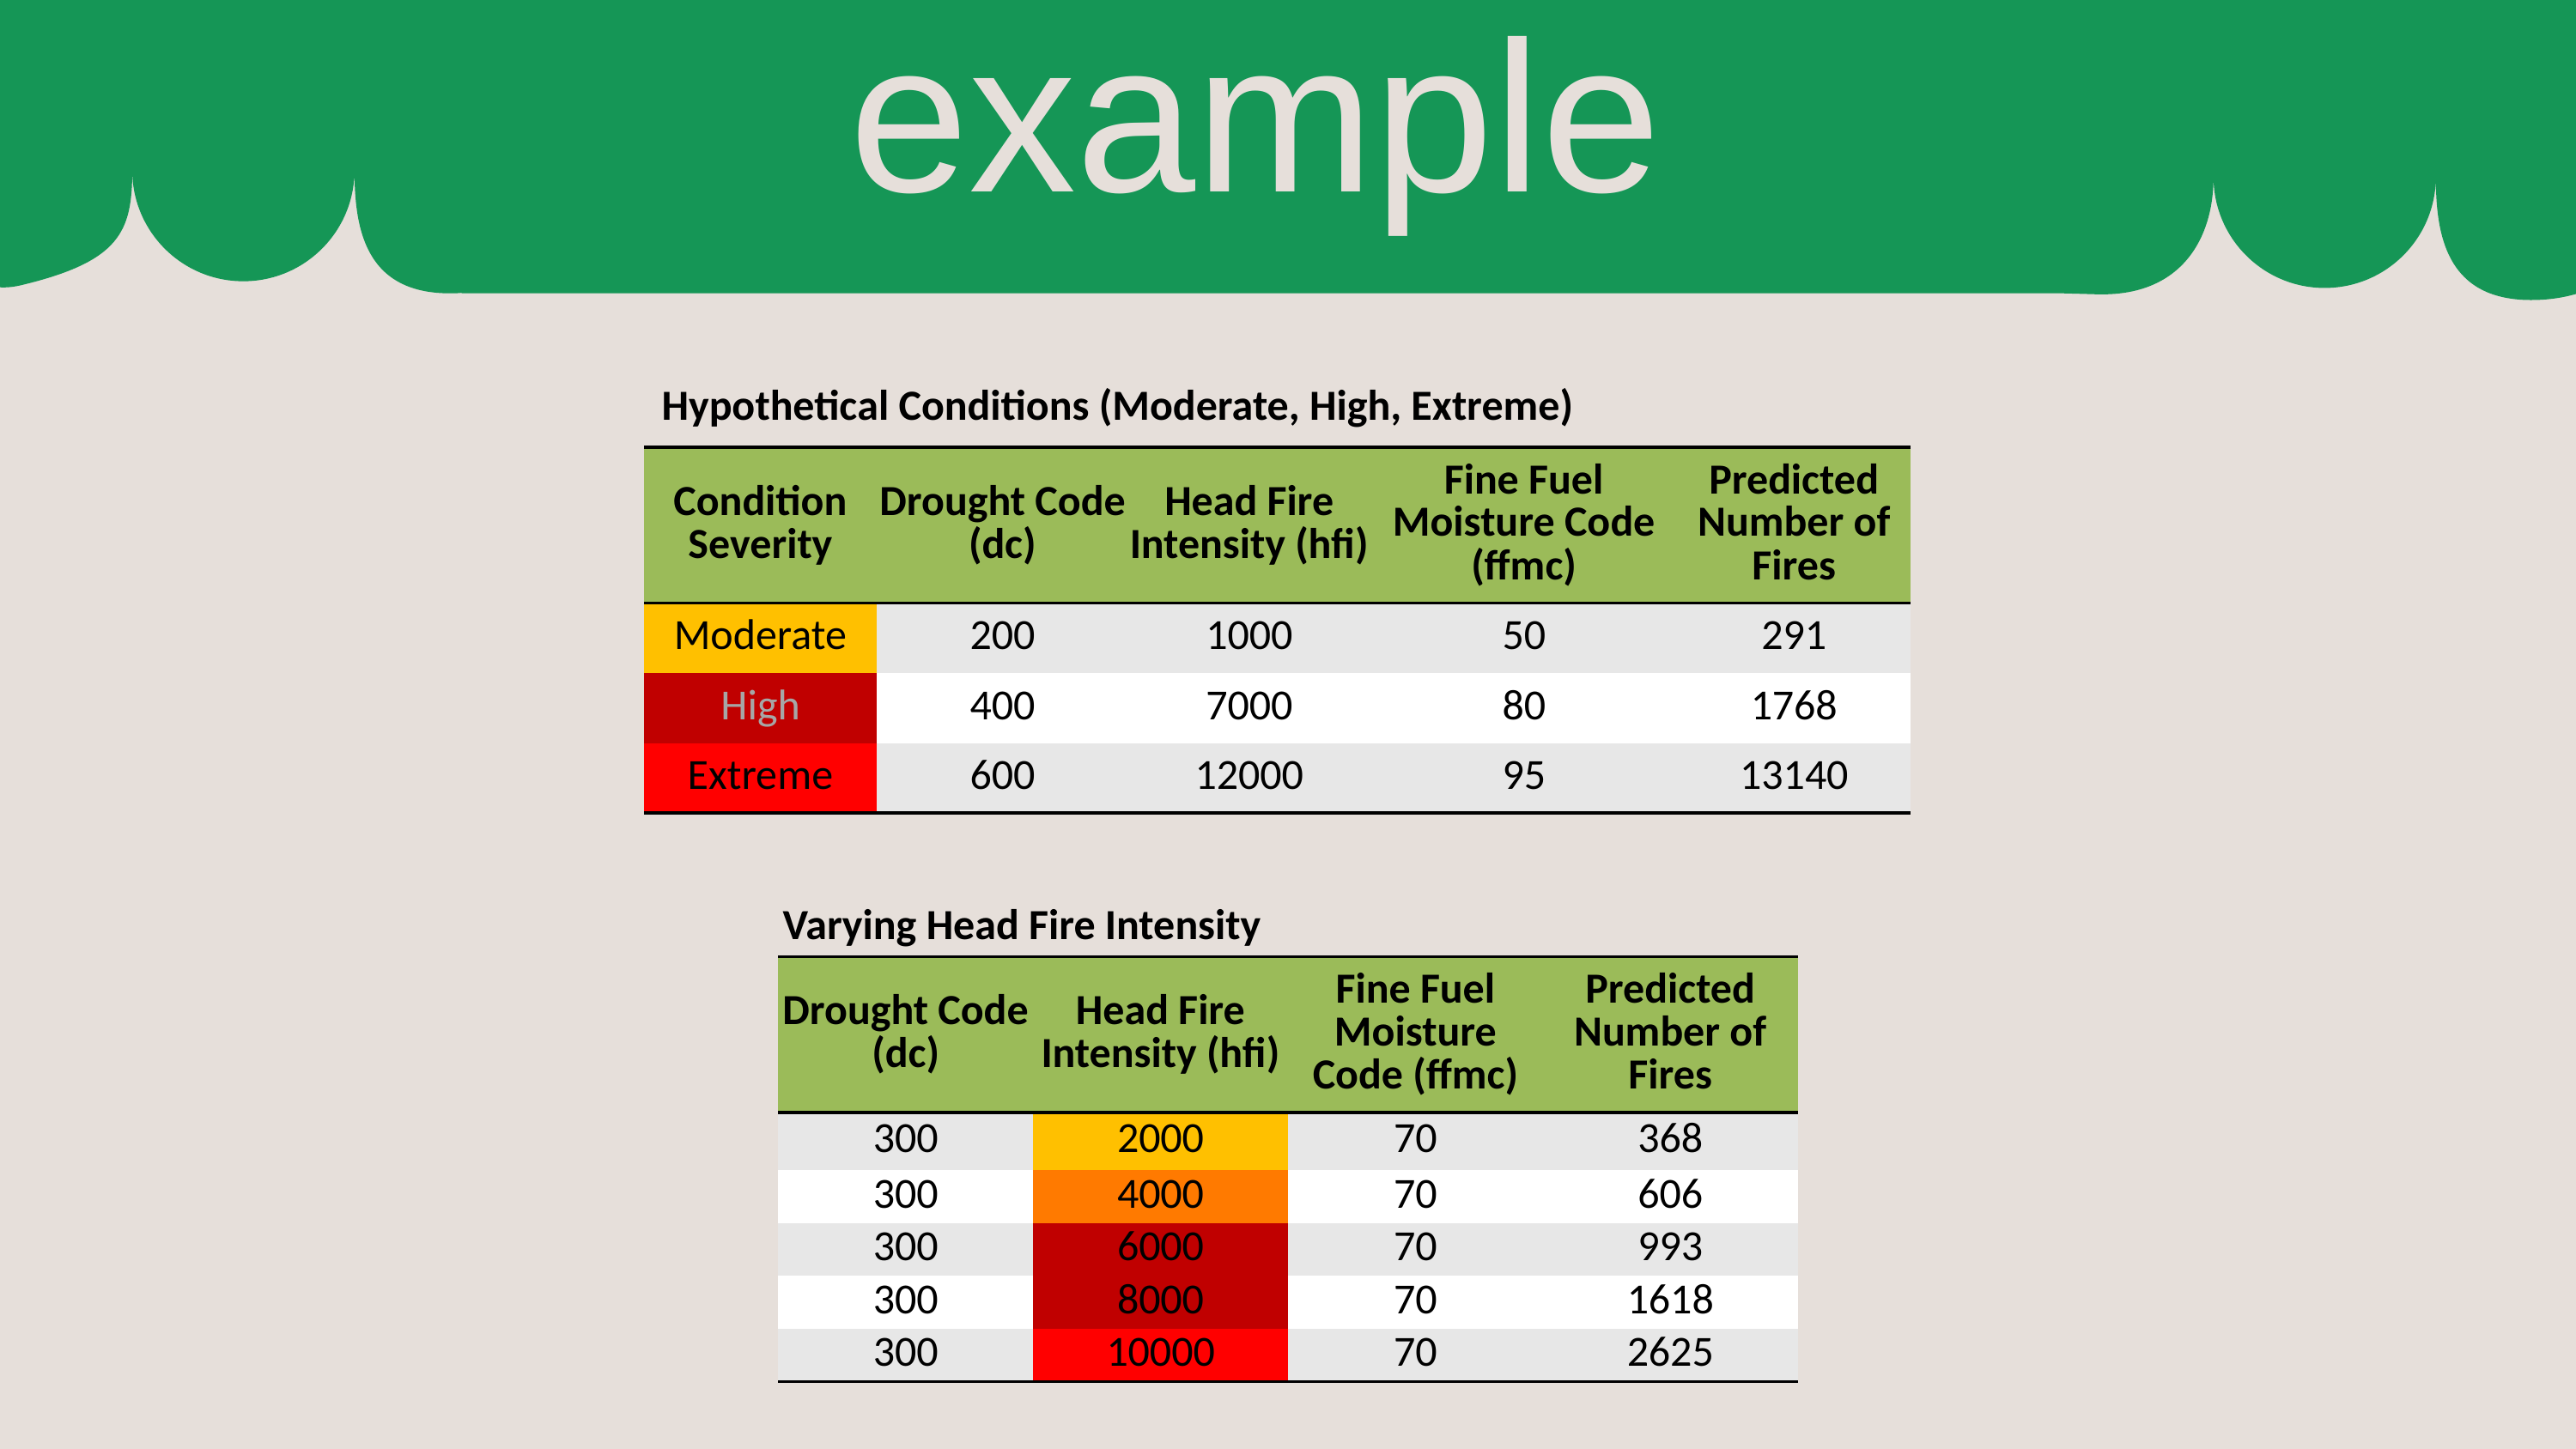

example
Hypothetical Conditions (Moderate, High, Extreme)
| Condition Severity | Drought Code (dc) | Head Fire Intensity (hfi) | Fine Fuel Moisture Code (ffmc) | Predicted Number of Fires |
| --- | --- | --- | --- | --- |
| Moderate | 200 | 1000 | 50 | 291 |
| High | 400 | 7000 | 80 | 1768 |
| Extreme | 600 | 12000 | 95 | 13140 |
Varying Head Fire Intensity
| Drought Code (dc) | Head Fire Intensity (hfi) | Fine Fuel Moisture Code (ffmc) | Predicted Number of Fires |
| --- | --- | --- | --- |
| 300 | 2000 | 70 | 368 |
| 300 | 4000 | 70 | 606 |
| 300 | 6000 | 70 | 993 |
| 300 | 8000 | 70 | 1618 |
| 300 | 10000 | 70 | 2625 |